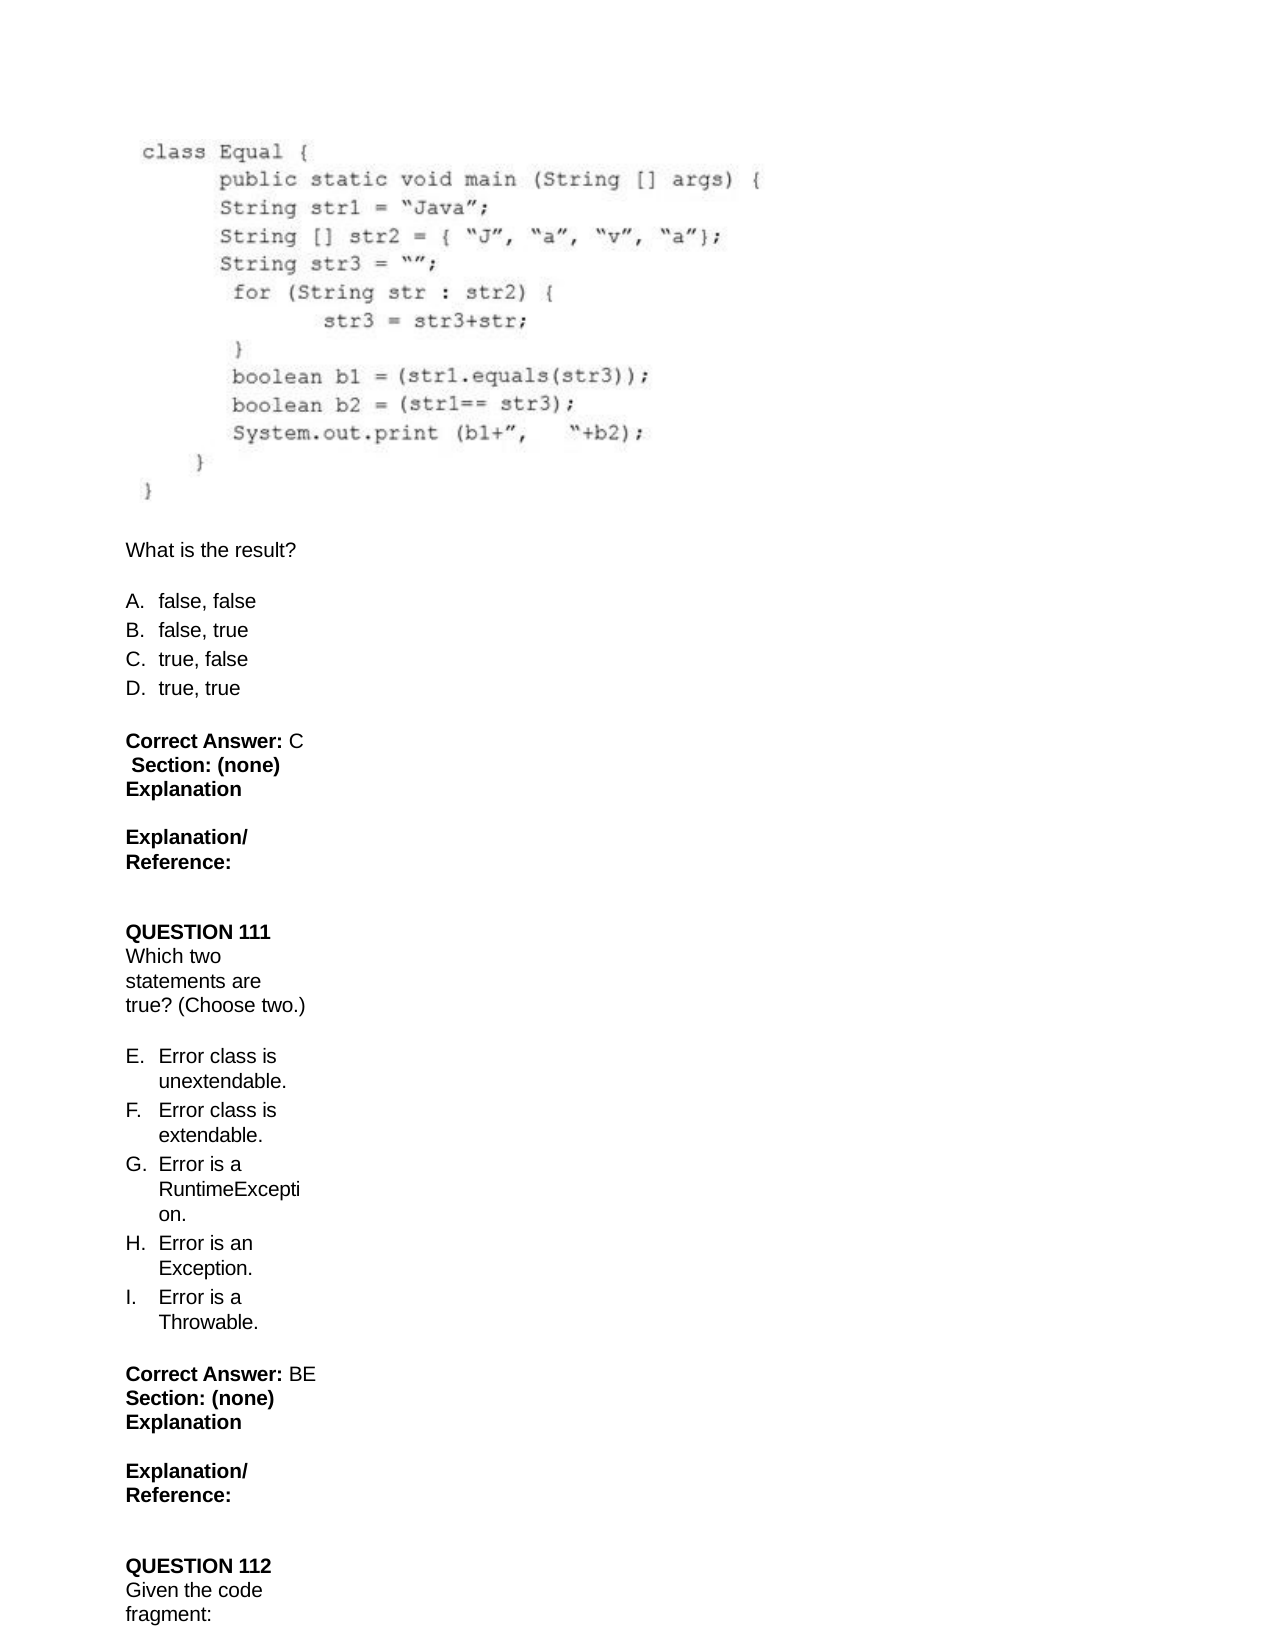

What is the result?

false, false
false, true
true, false
true, true

Correct Answer: C  Section: (none)  Explanation

Explanation/Reference:

QUESTION 111
Which two statements are true? (Choose two.)

Error class is unextendable.
Error class is extendable.
Error is a RuntimeException.
Error is an Exception.
Error is a Throwable.

Correct Answer: BE  Section: (none)  Explanation

Explanation/Reference:

QUESTION 112
Given the code fragment: